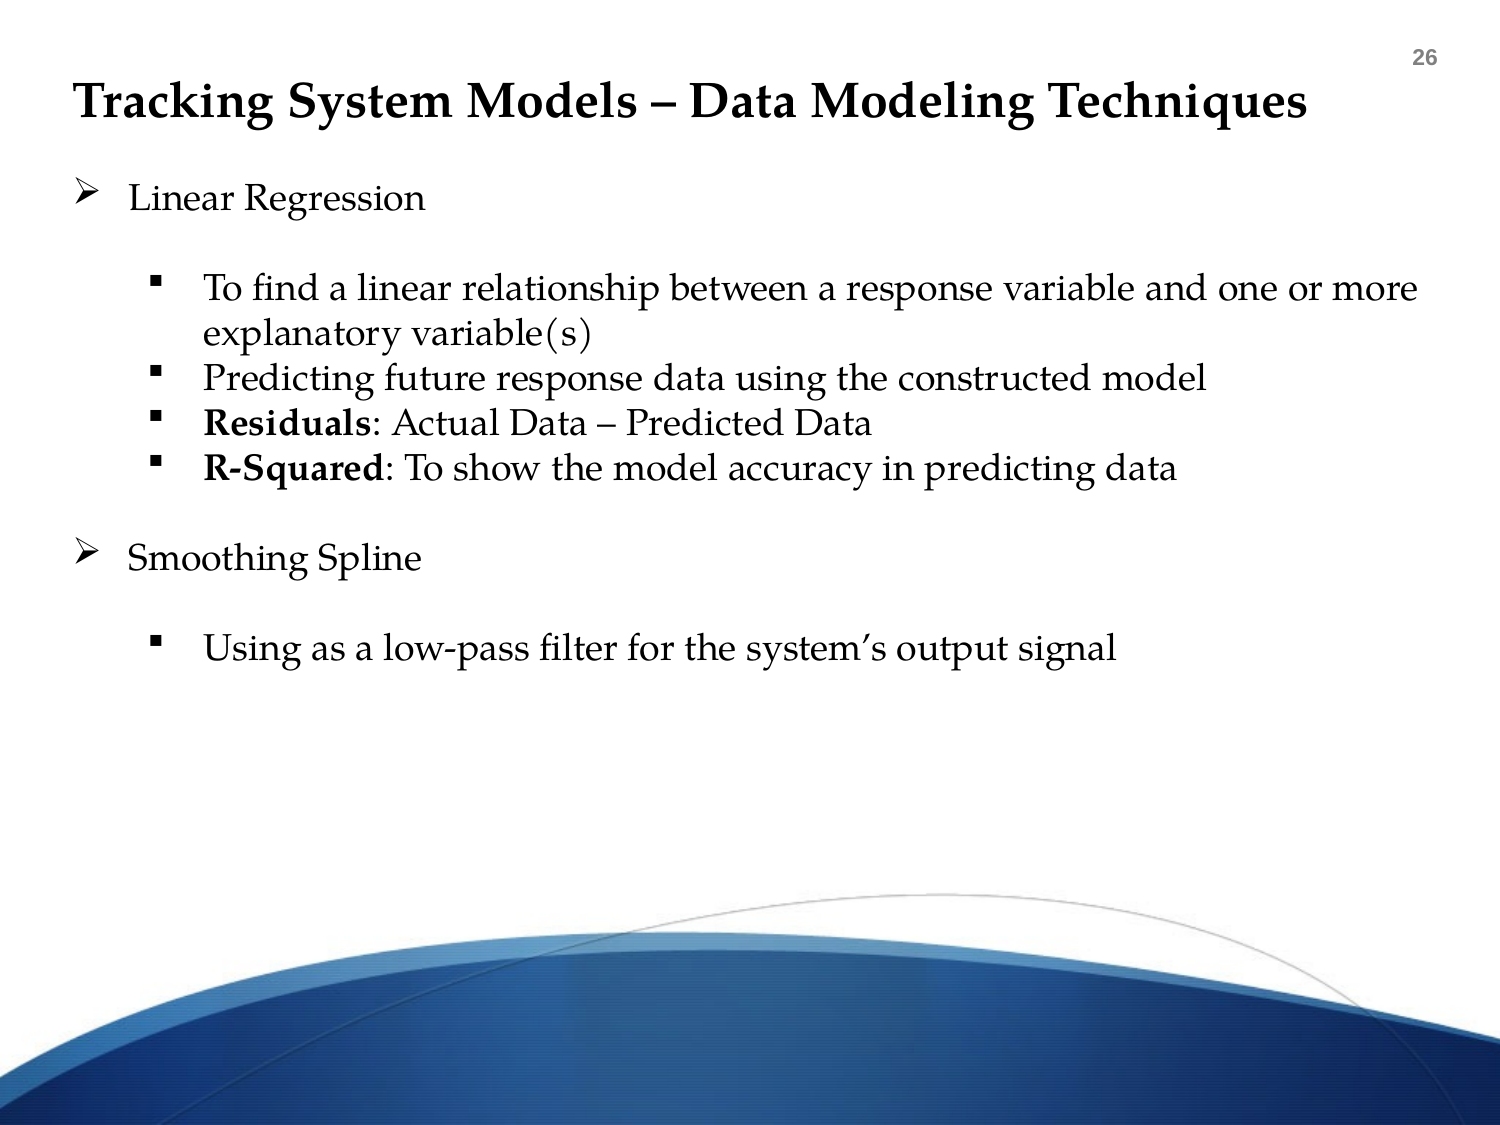

26
Tracking System Models – Data Modeling Techniques

Linear Regression

To find a linear relationship between a response variable and one or more explanatory variable(s)
Predicting future response data using the constructed model
Residuals: Actual Data – Predicted Data
R-Squared: To show the model accuracy in predicting data

Smoothing Spline

Using as a low-pass filter for the system’s output signal